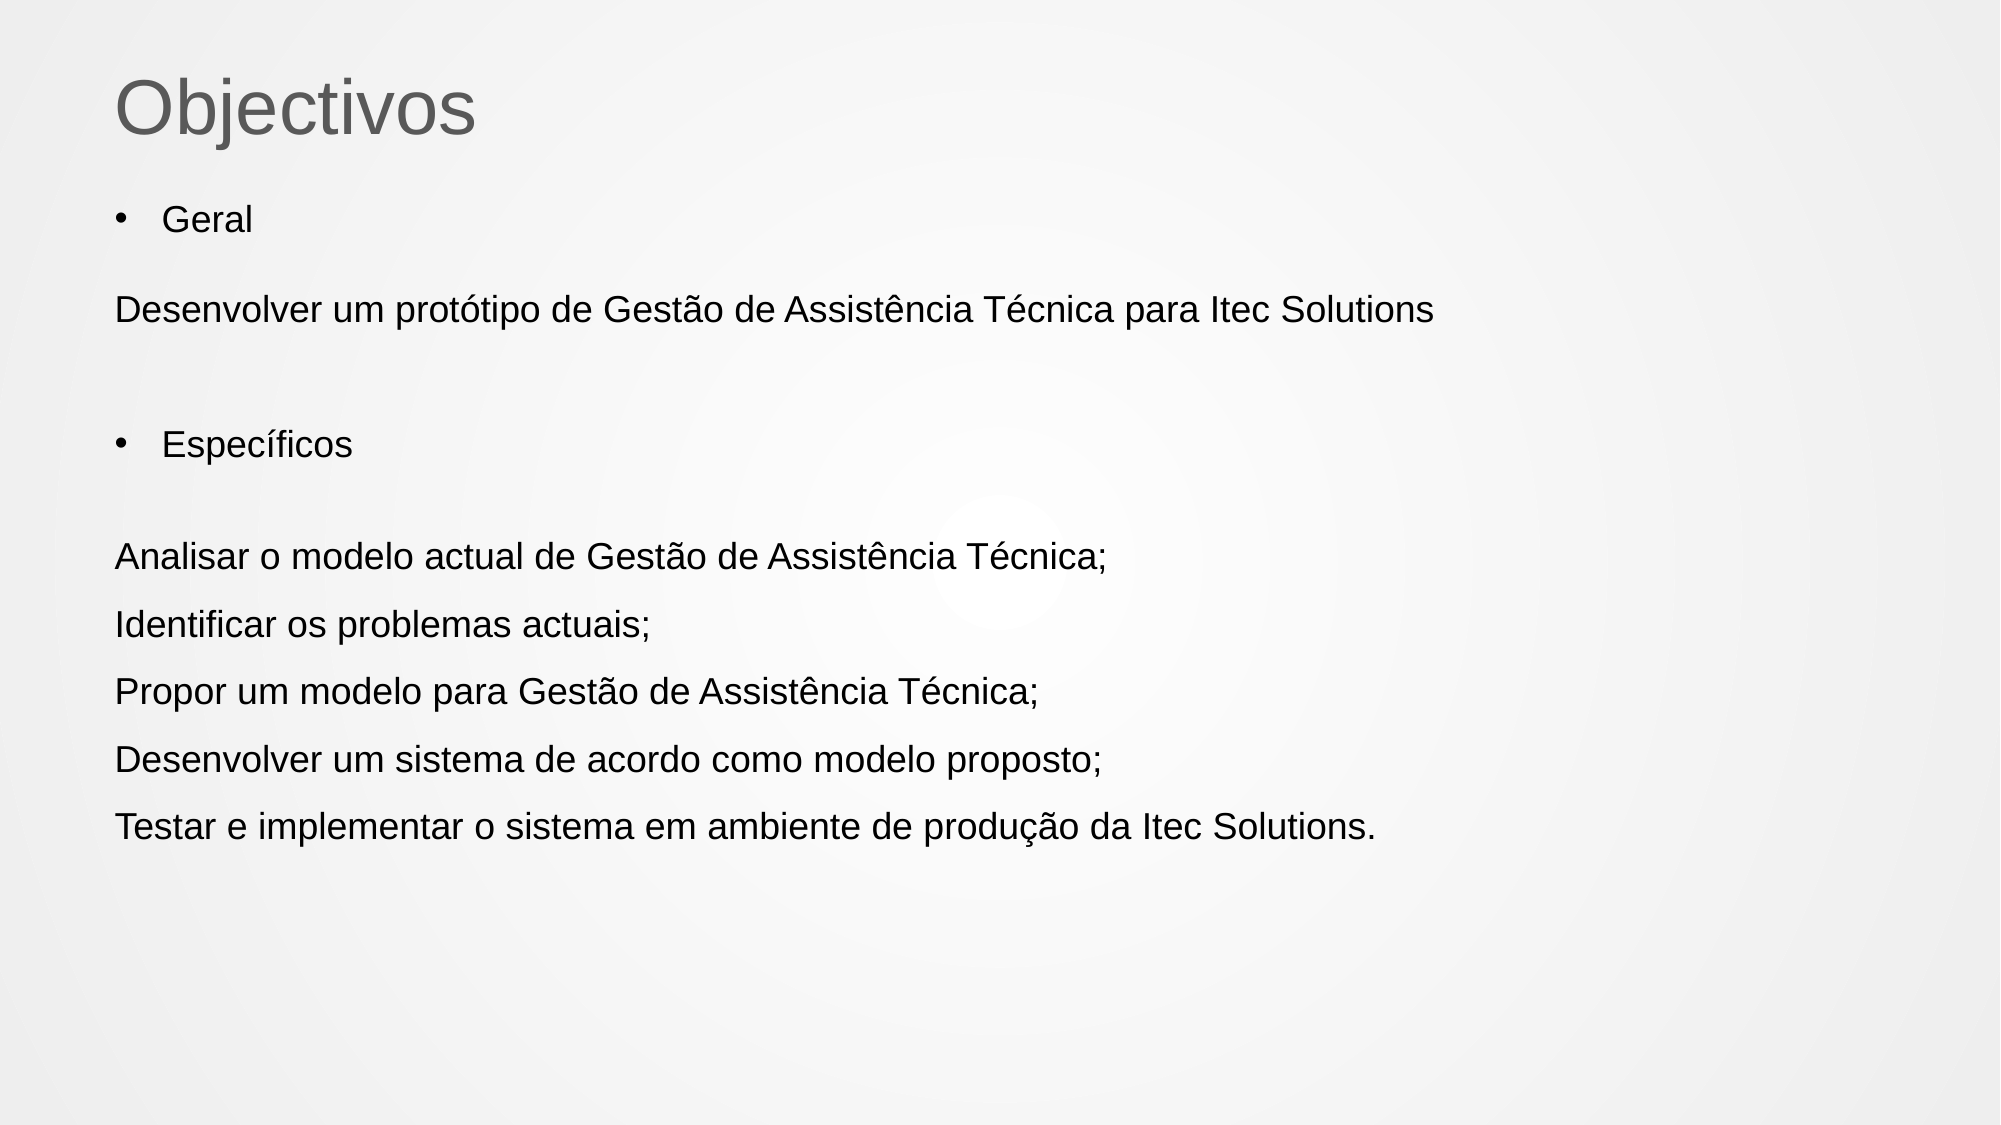

# Objectivos
Geral

Desenvolver um protótipo de Gestão de Assistência Técnica para Itec Solutions

Específicos

Analisar o modelo actual de Gestão de Assistência Técnica;
Identificar os problemas actuais;
Propor um modelo para Gestão de Assistência Técnica;
Desenvolver um sistema de acordo como modelo proposto;
Testar e implementar o sistema em ambiente de produção da Itec Solutions.